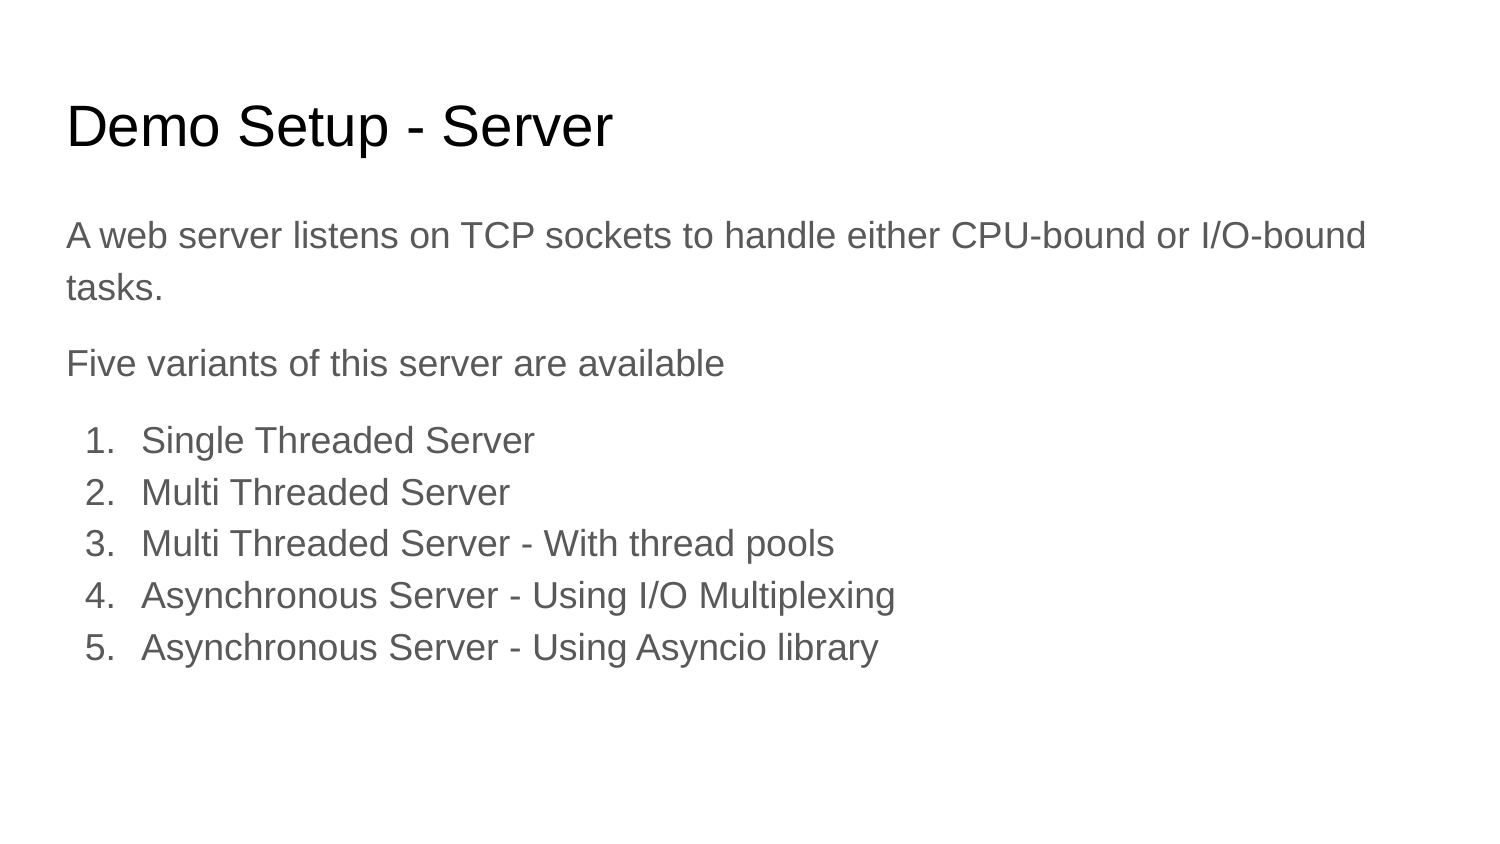

# Demo Setup - Server
A web server listens on TCP sockets to handle either CPU-bound or I/O-bound tasks.
Five variants of this server are available
Single Threaded Server
Multi Threaded Server
Multi Threaded Server - With thread pools
Asynchronous Server - Using I/O Multiplexing
Asynchronous Server - Using Asyncio library